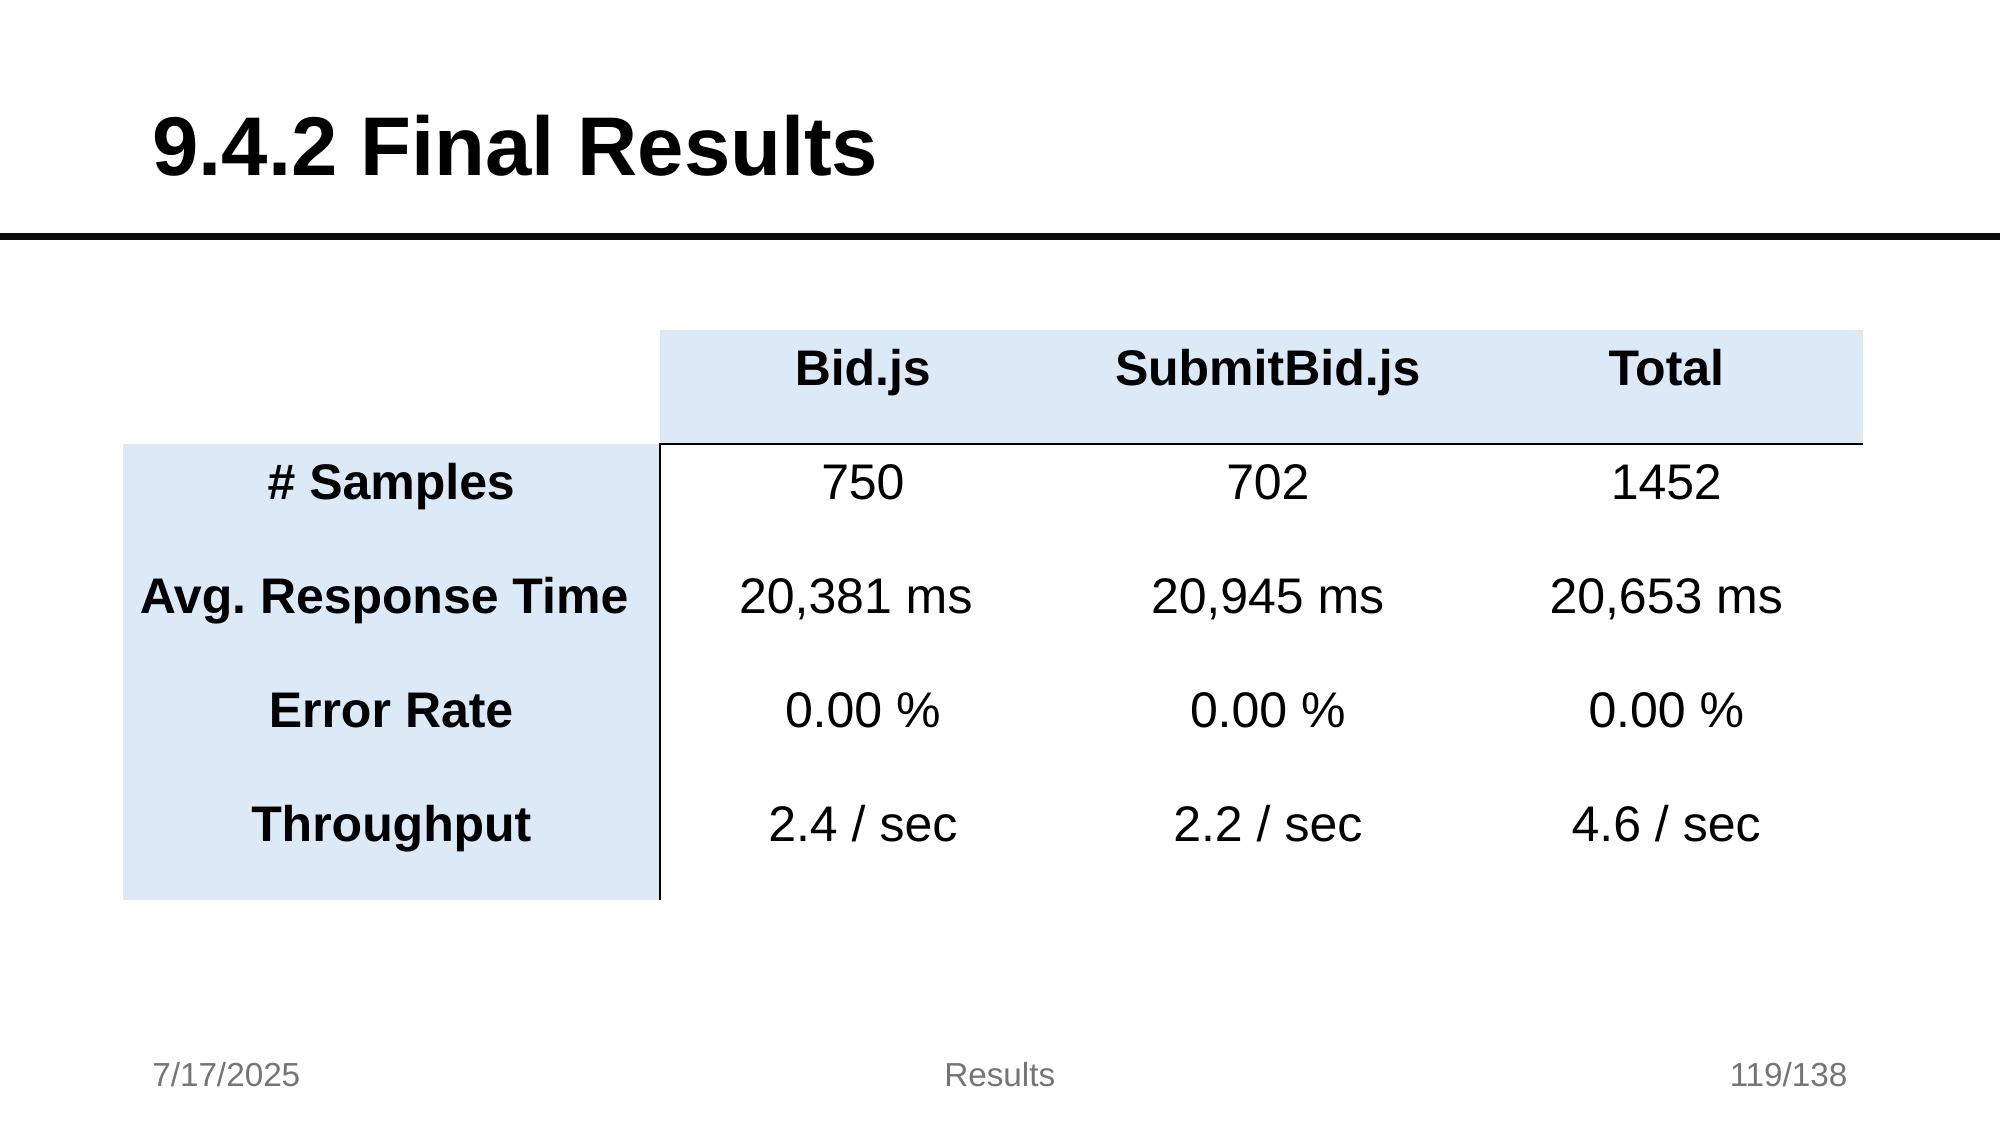

# 9.4.2 Final Results

|  | Bid.js | SubmitBid.js | Total |
| --- | --- | --- | --- |
| # Samples | 750 | 702 | 1452 |
| Avg. Response Time | 20,381 ms | 20,945 ms | 20,653 ms |
| Error Rate | 0.00 % | 0.00 % | 0.00 % |
| Throughput | 2.4 / sec | 2.2 / sec | 4.6 / sec |
7/17/2025
Results
119/138